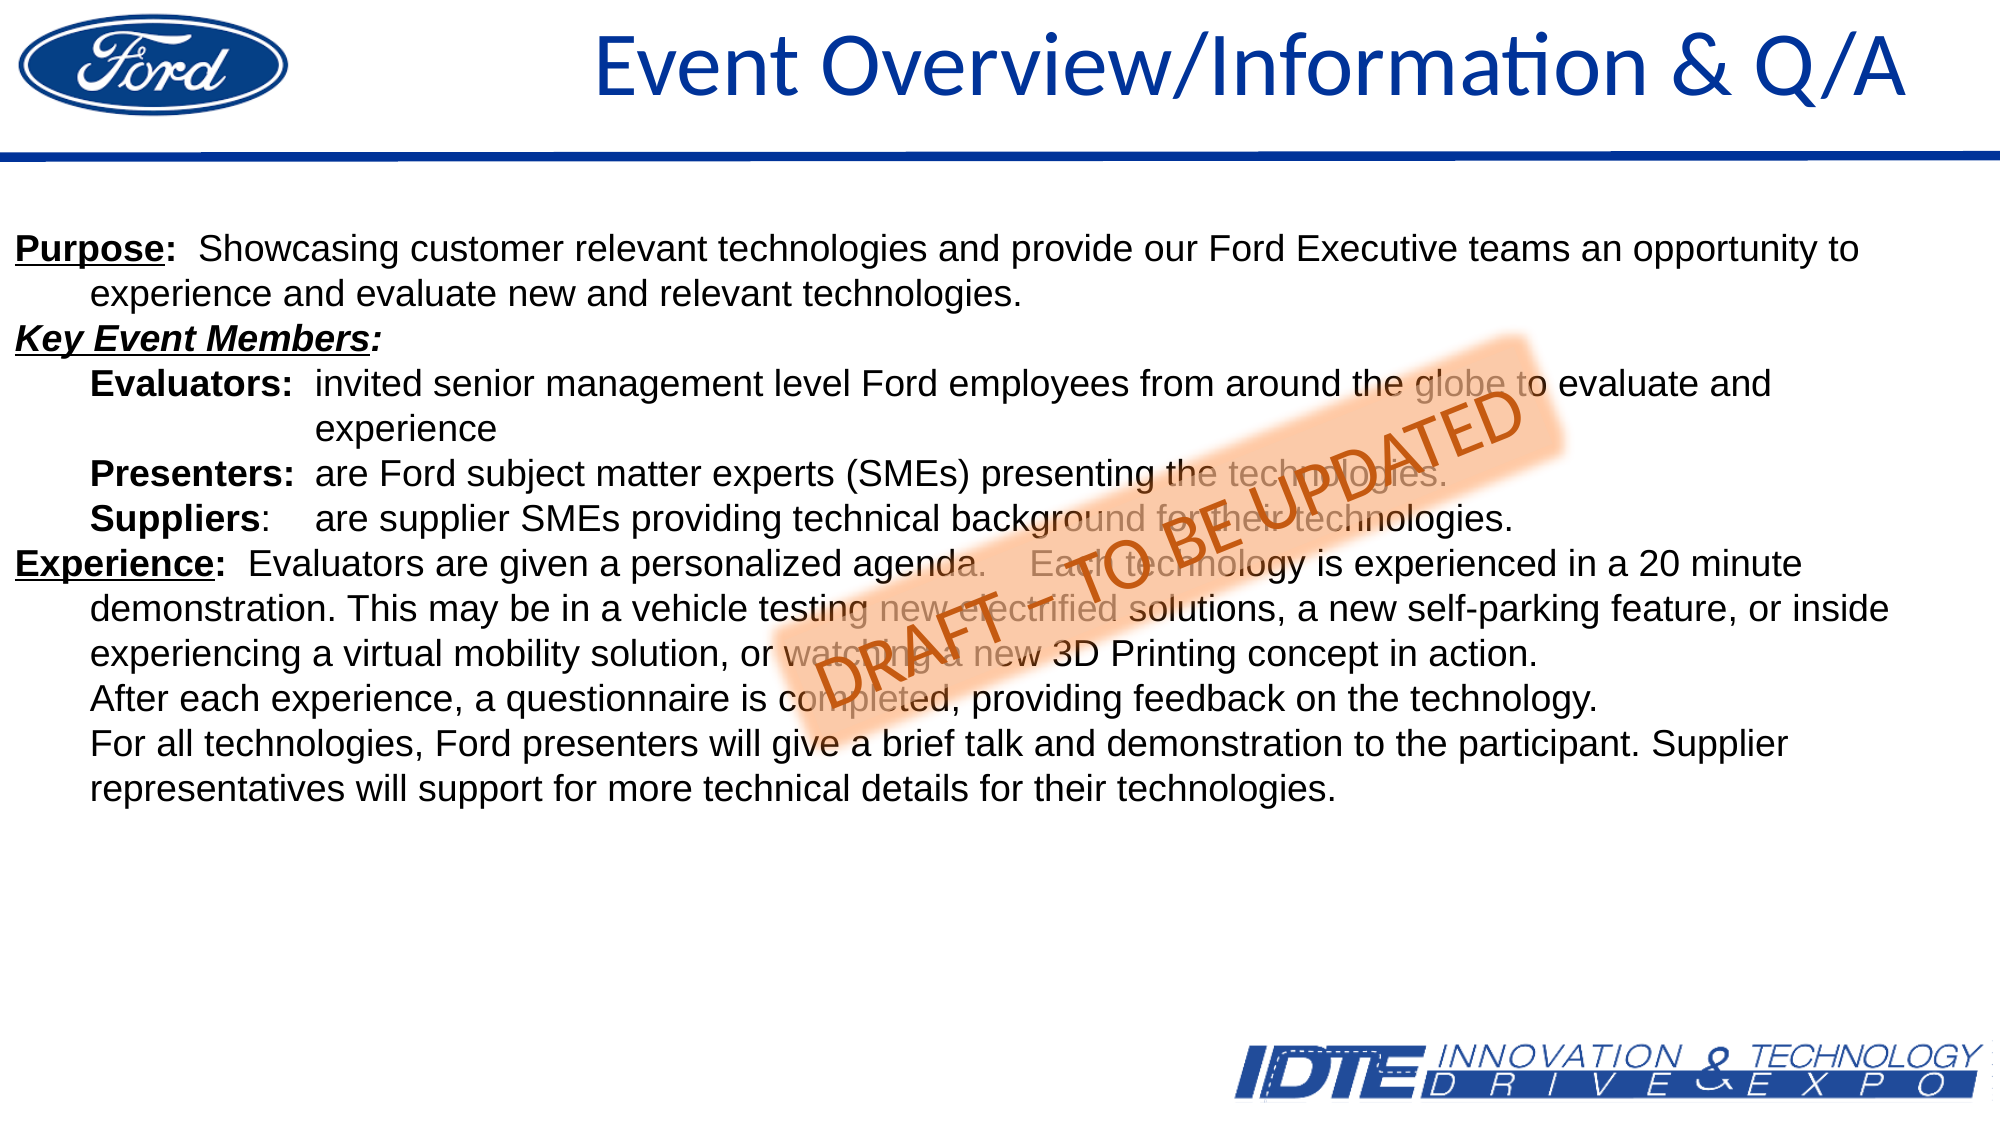

# Event Overview/Information & Q/A
Purpose:  Showcasing customer relevant technologies and provide our Ford Executive teams an opportunity to experience and evaluate new and relevant technologies.
Key Event Members:
Evaluators: 	invited senior management level Ford employees from around the globe to evaluate and experience
Presenters: 	are Ford subject matter experts (SMEs) presenting the technologies.
Suppliers:	are supplier SMEs providing technical background for their technologies.
Experience:  Evaluators are given a personalized agenda.    Each technology is experienced in a 20 minute demonstration. This may be in a vehicle testing new electrified solutions, a new self-parking feature, or inside experiencing a virtual mobility solution, or watching a new 3D Printing concept in action.
	After each experience, a questionnaire is completed, providing feedback on the technology.
	For all technologies, Ford presenters will give a brief talk and demonstration to the participant. Supplier representatives will support for more technical details for their technologies.

DRAFT – TO BE UPDATED